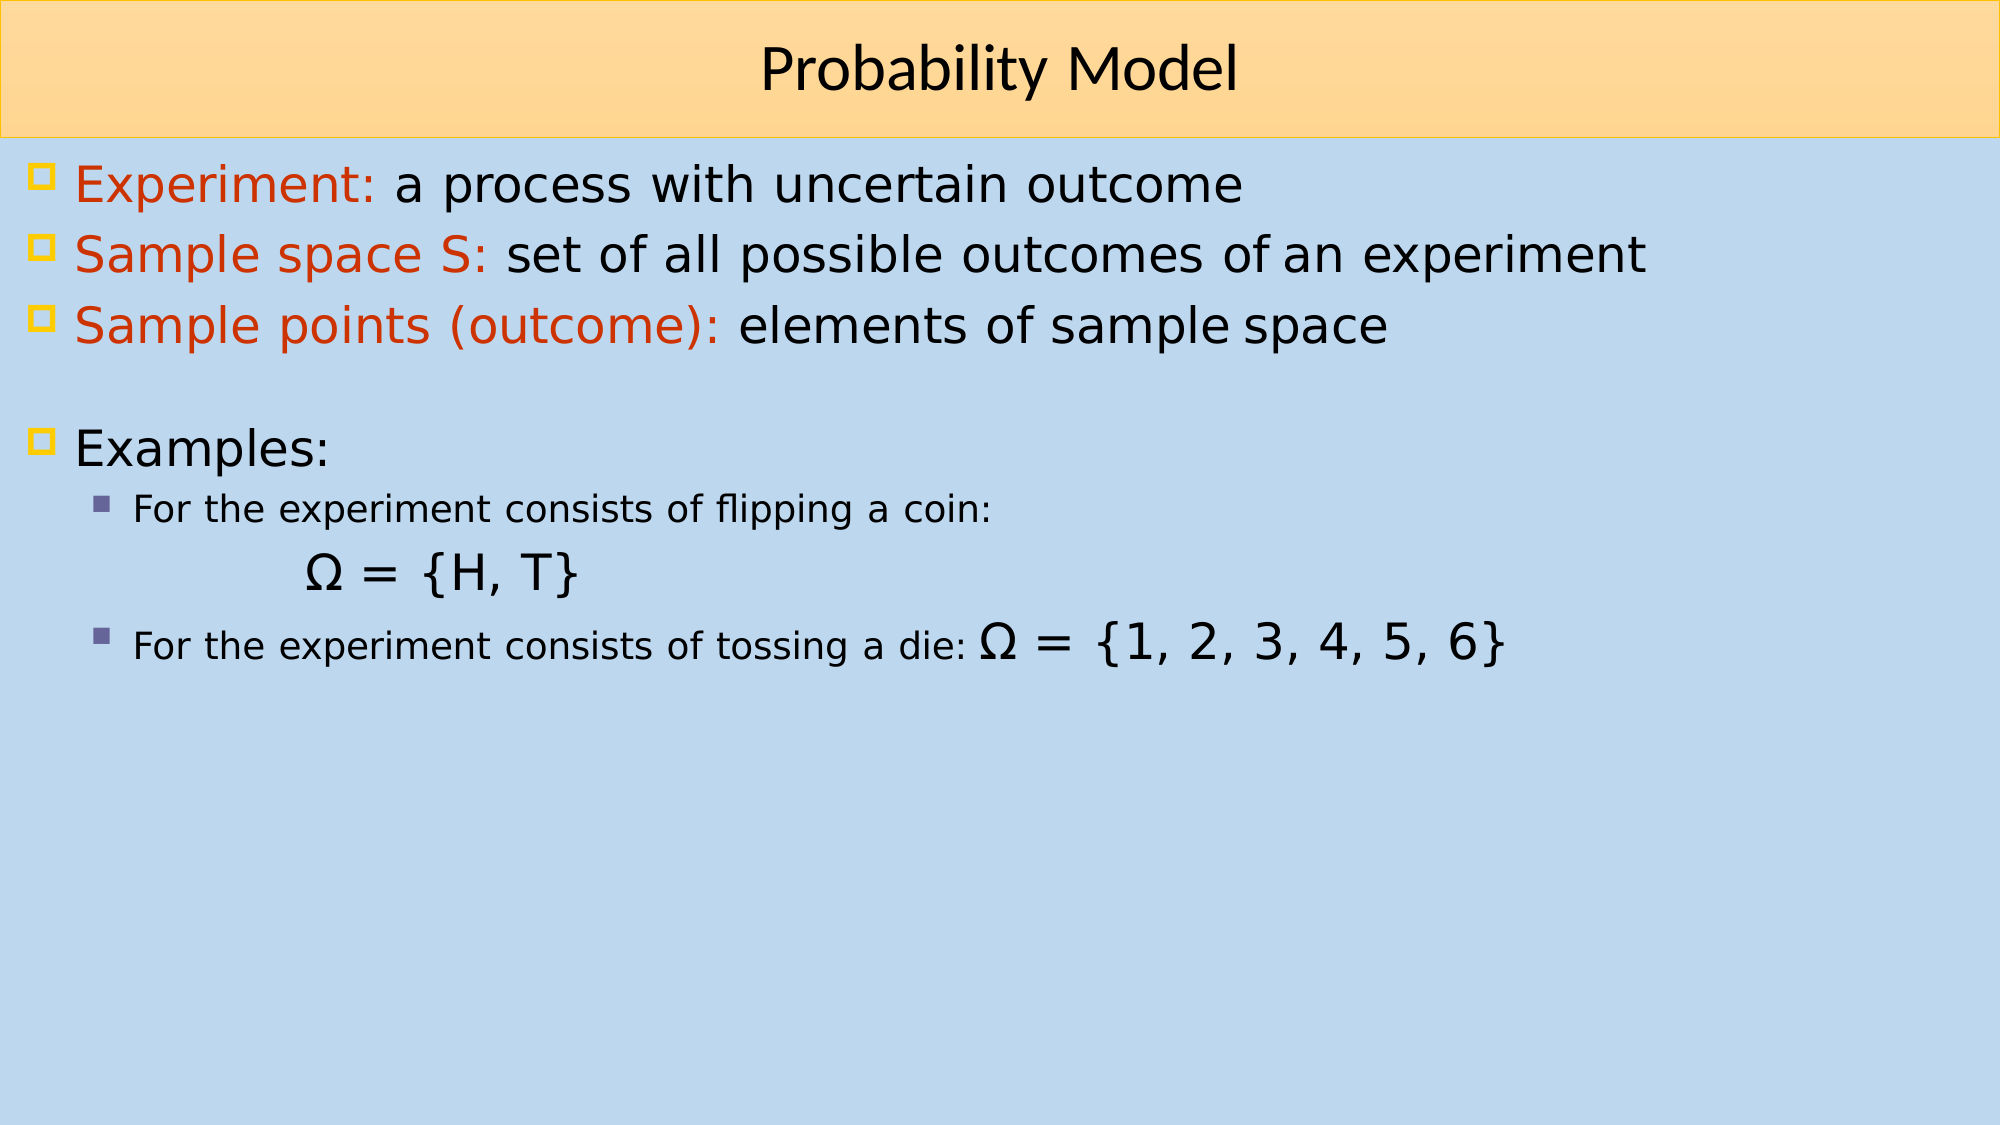

# Probability Model
Experiment: a process with uncertain outcome
Sample space S: set of all possible outcomes of an experiment
Sample points (outcome): elements of sample space
Examples:
For the experiment consists of flipping a coin:
Ω = {H, T}
For the experiment consists of tossing a die: Ω = {1, 2, 3, 4, 5, 6}